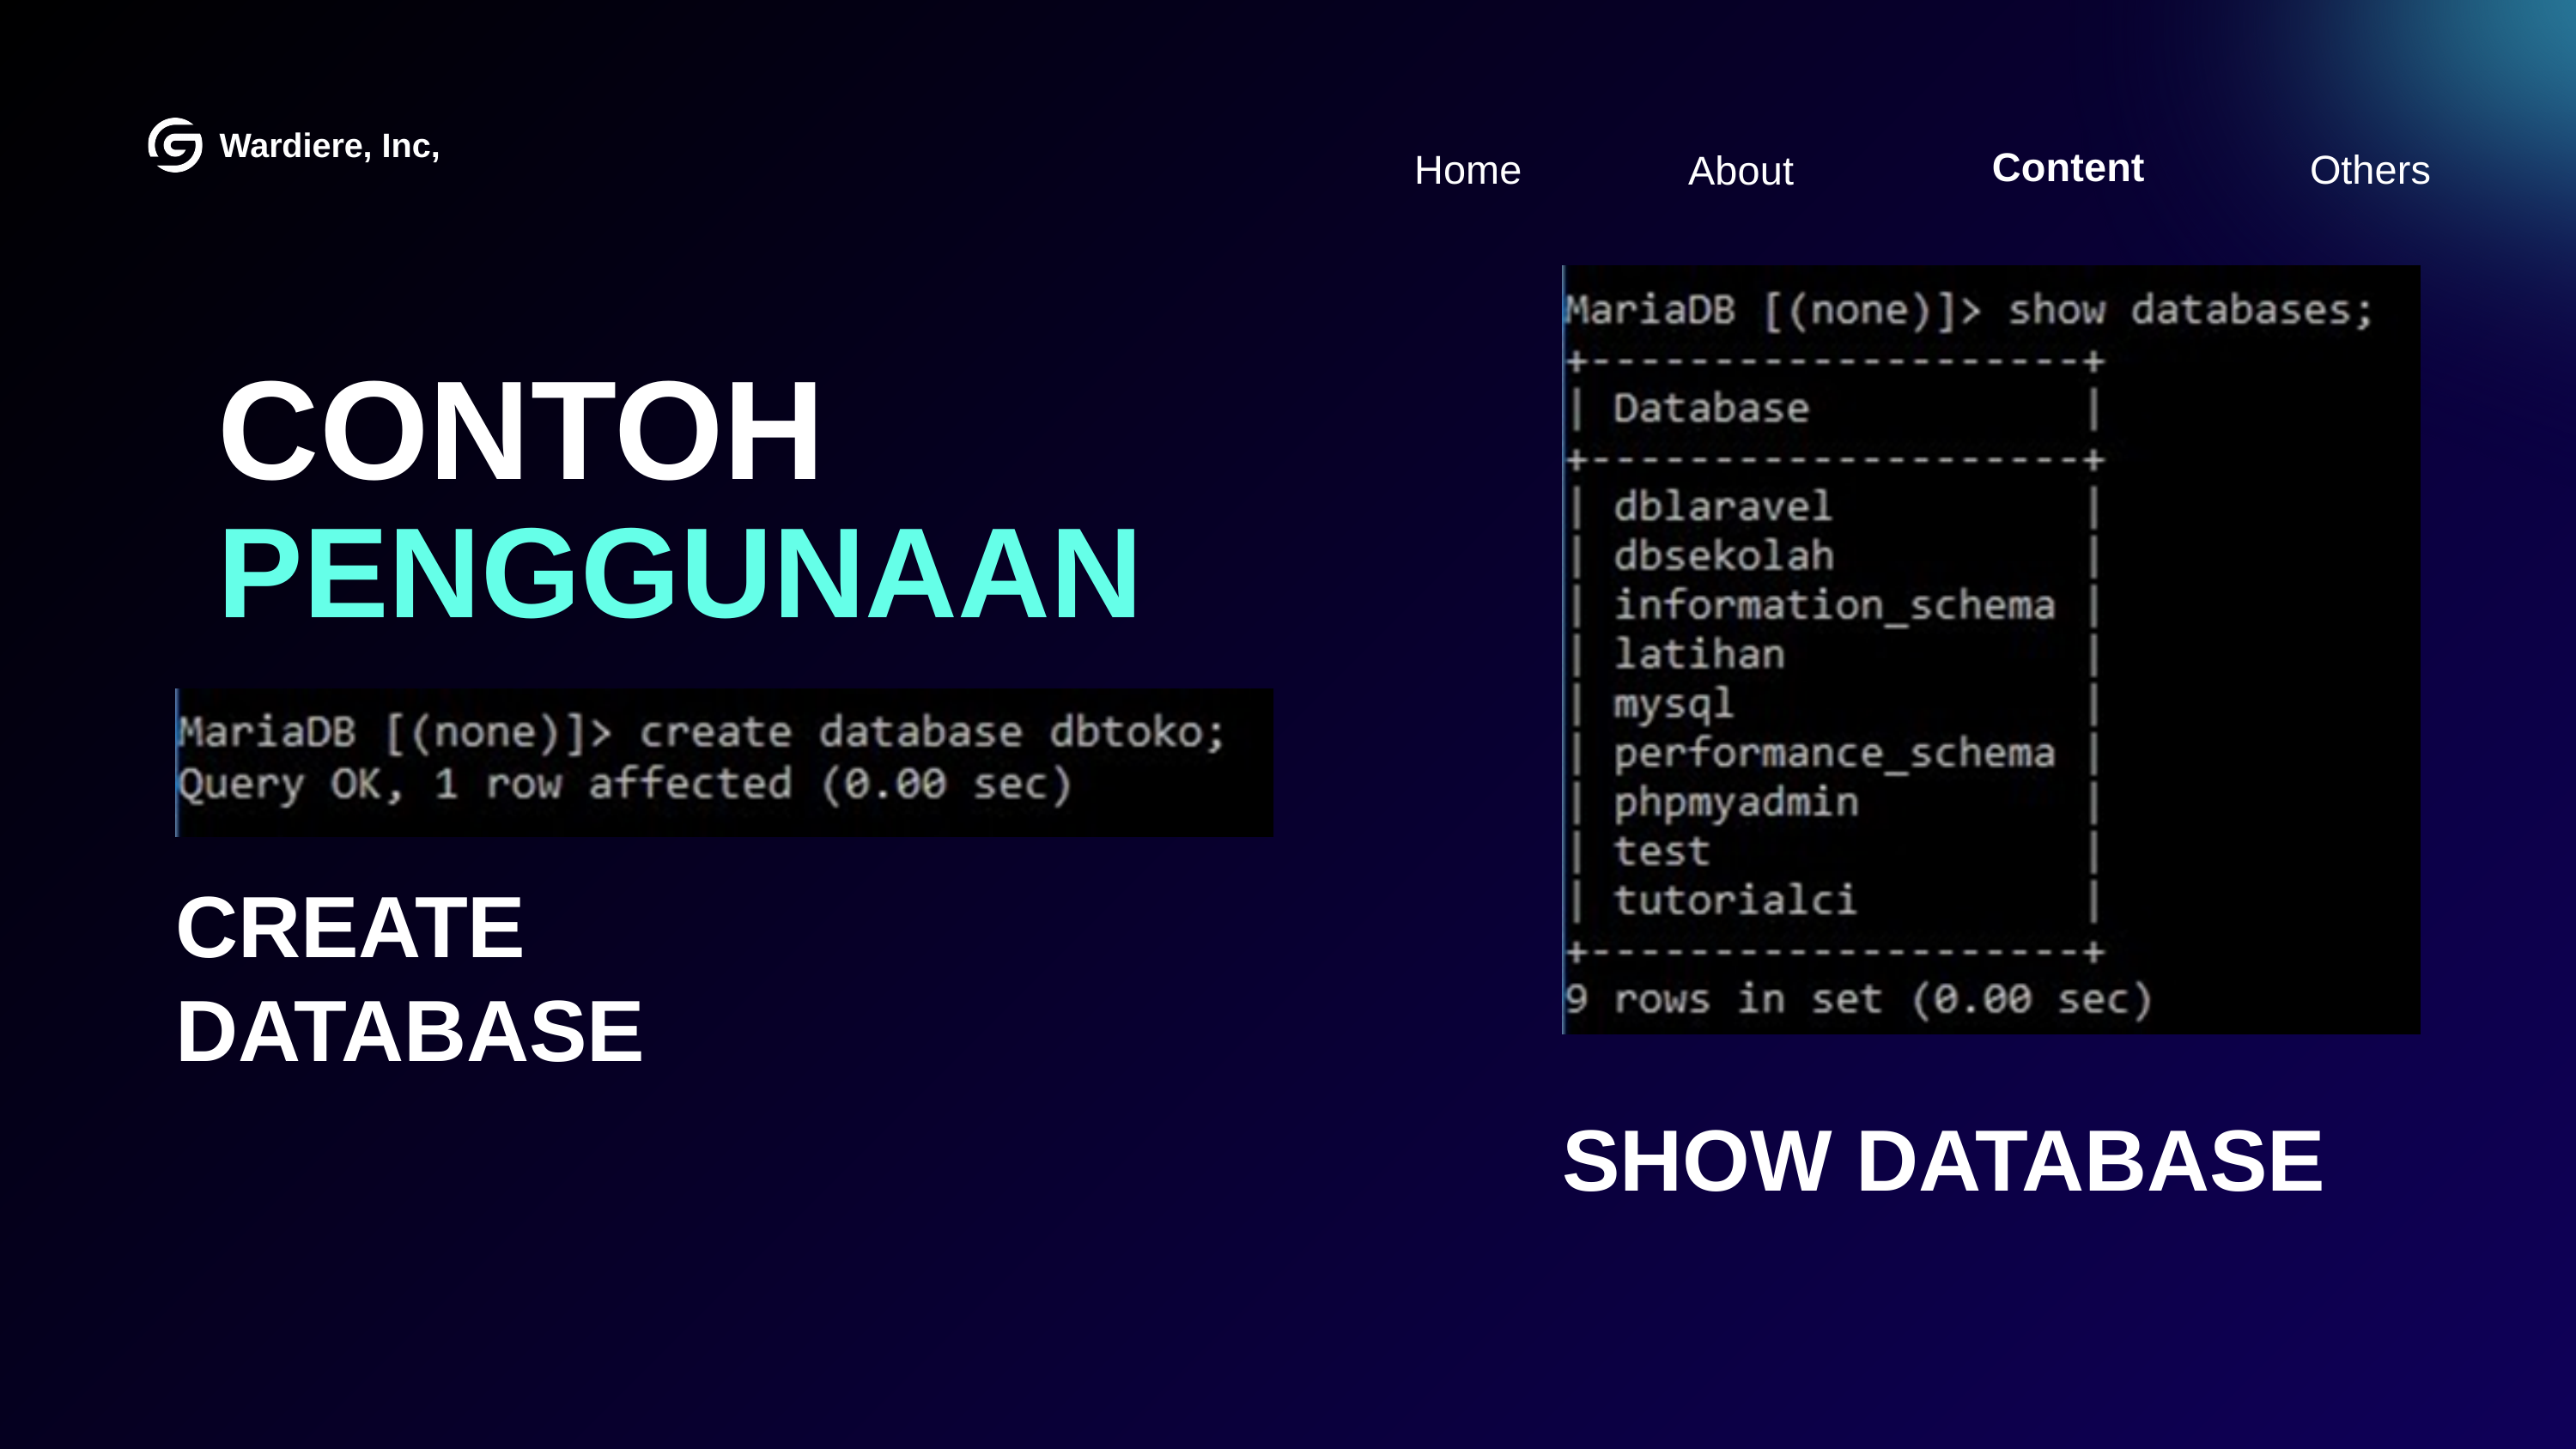

Wardiere, Inc,

Content
Home
Others
About

CONTOH
PENGGUNAAN

CREATE DATABASE
SHOW DATABASE